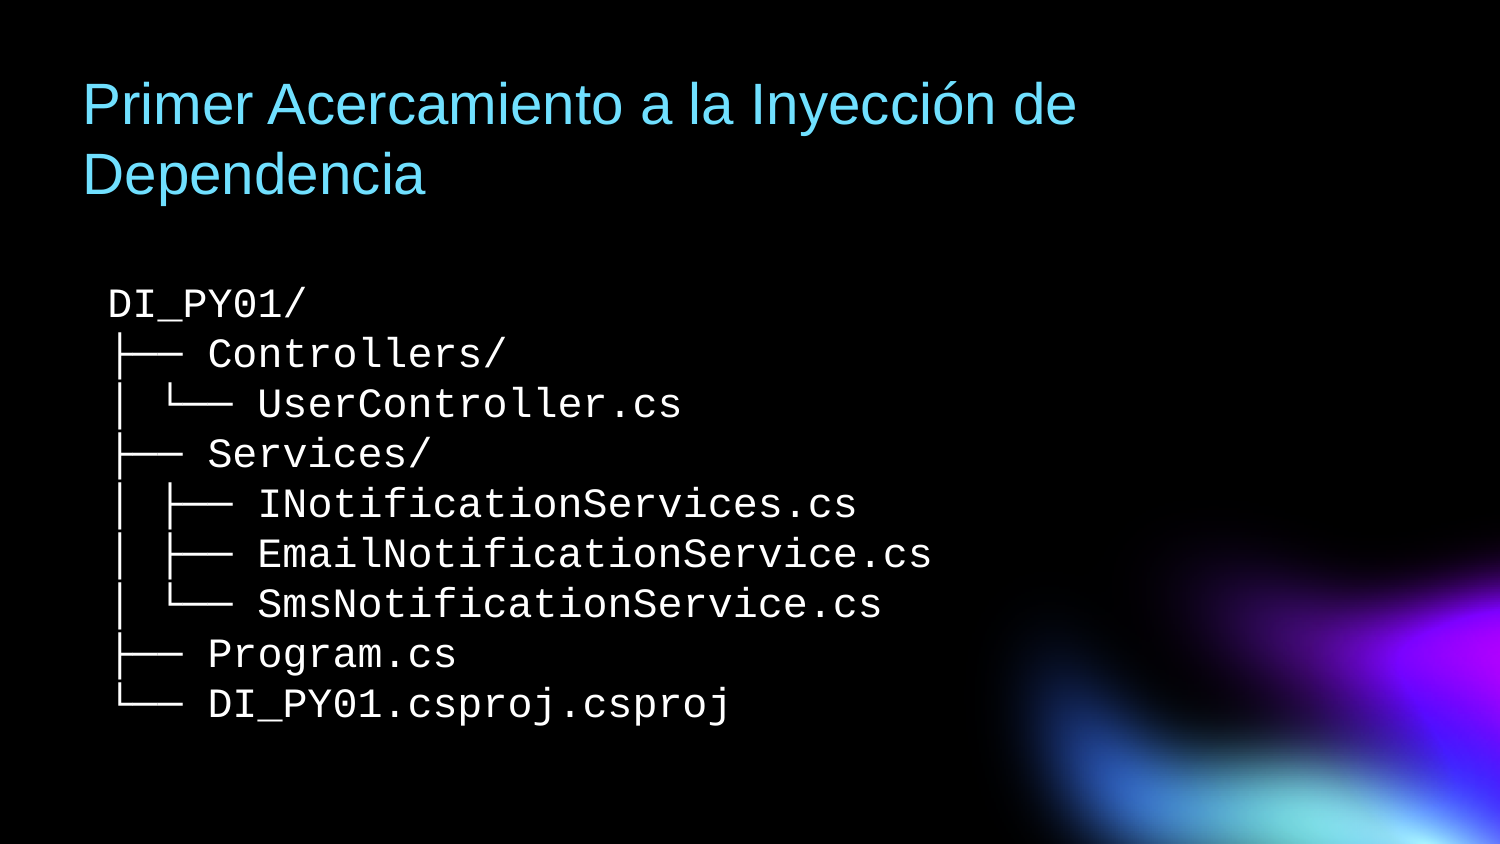

# Primer Acercamiento a la Inyección de Dependencia
DI_PY01/
├── Controllers/
│ └── UserController.cs
├── Services/
│ ├── INotificationServices.cs
│ ├── EmailNotificationService.cs
│ └── SmsNotificationService.cs
├── Program.cs
└── DI_PY01.csproj.csproj